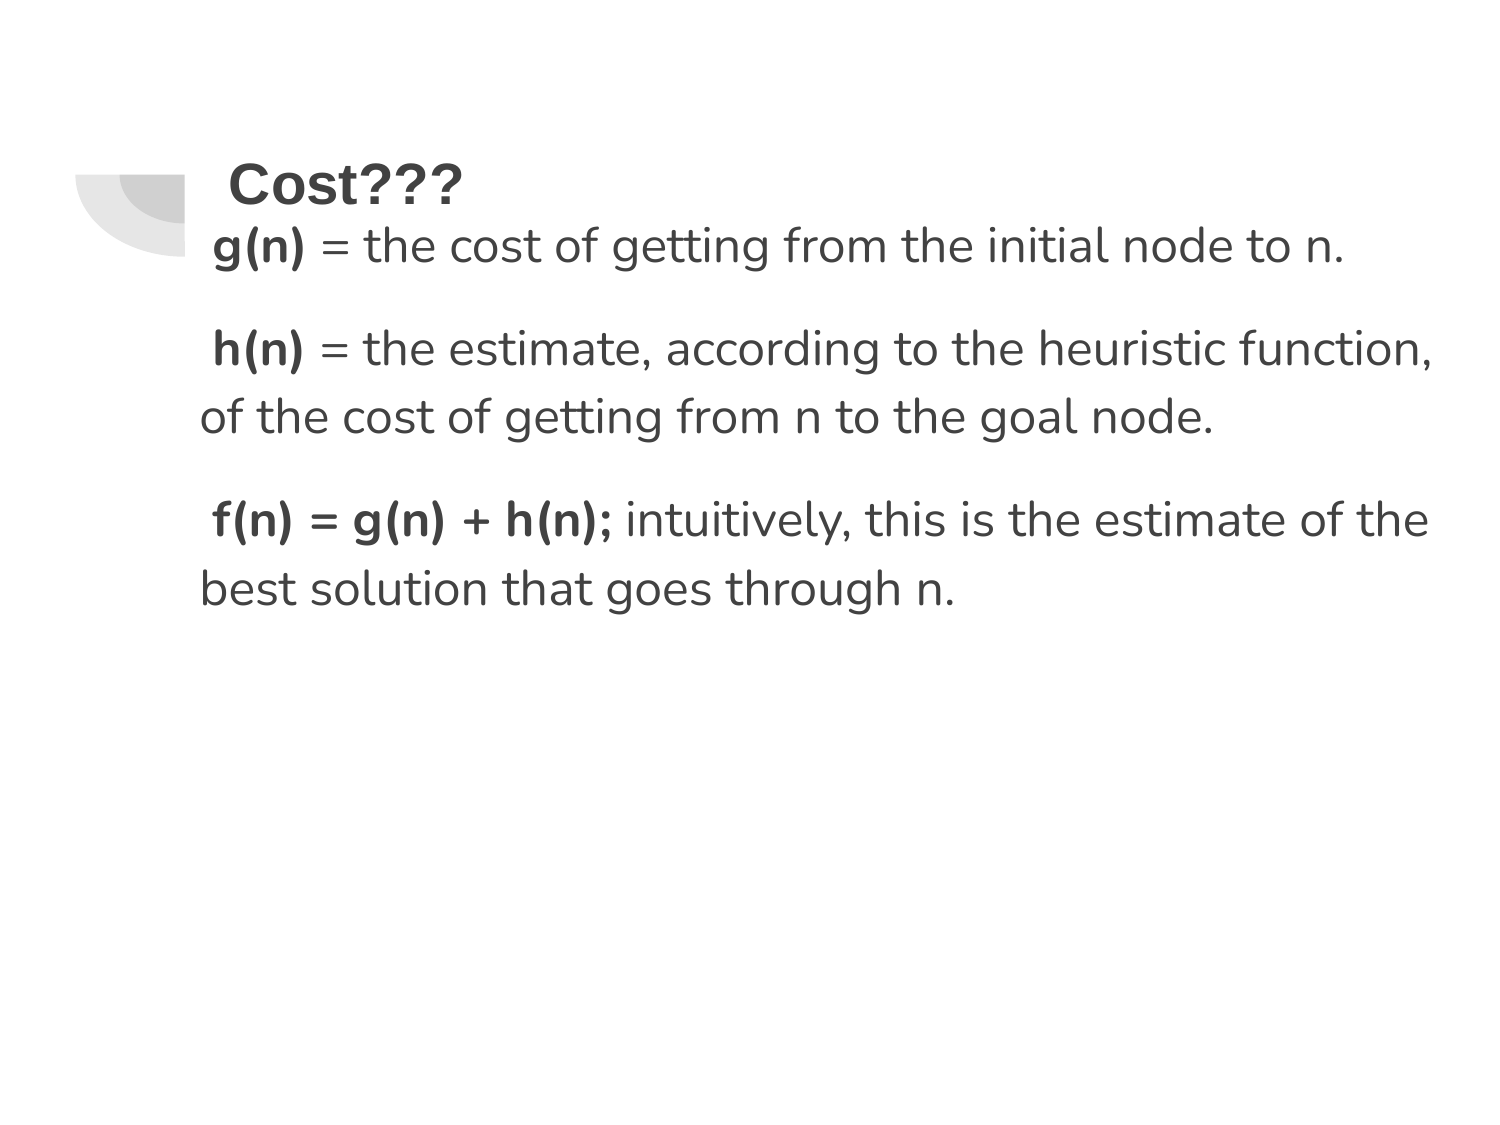

# Cost???
 g(n) = the cost of getting from the initial node to n.
 h(n) = the estimate, according to the heuristic function, of the cost of getting from n to the goal node.
 f(n) = g(n) + h(n); intuitively, this is the estimate of the best solution that goes through n.